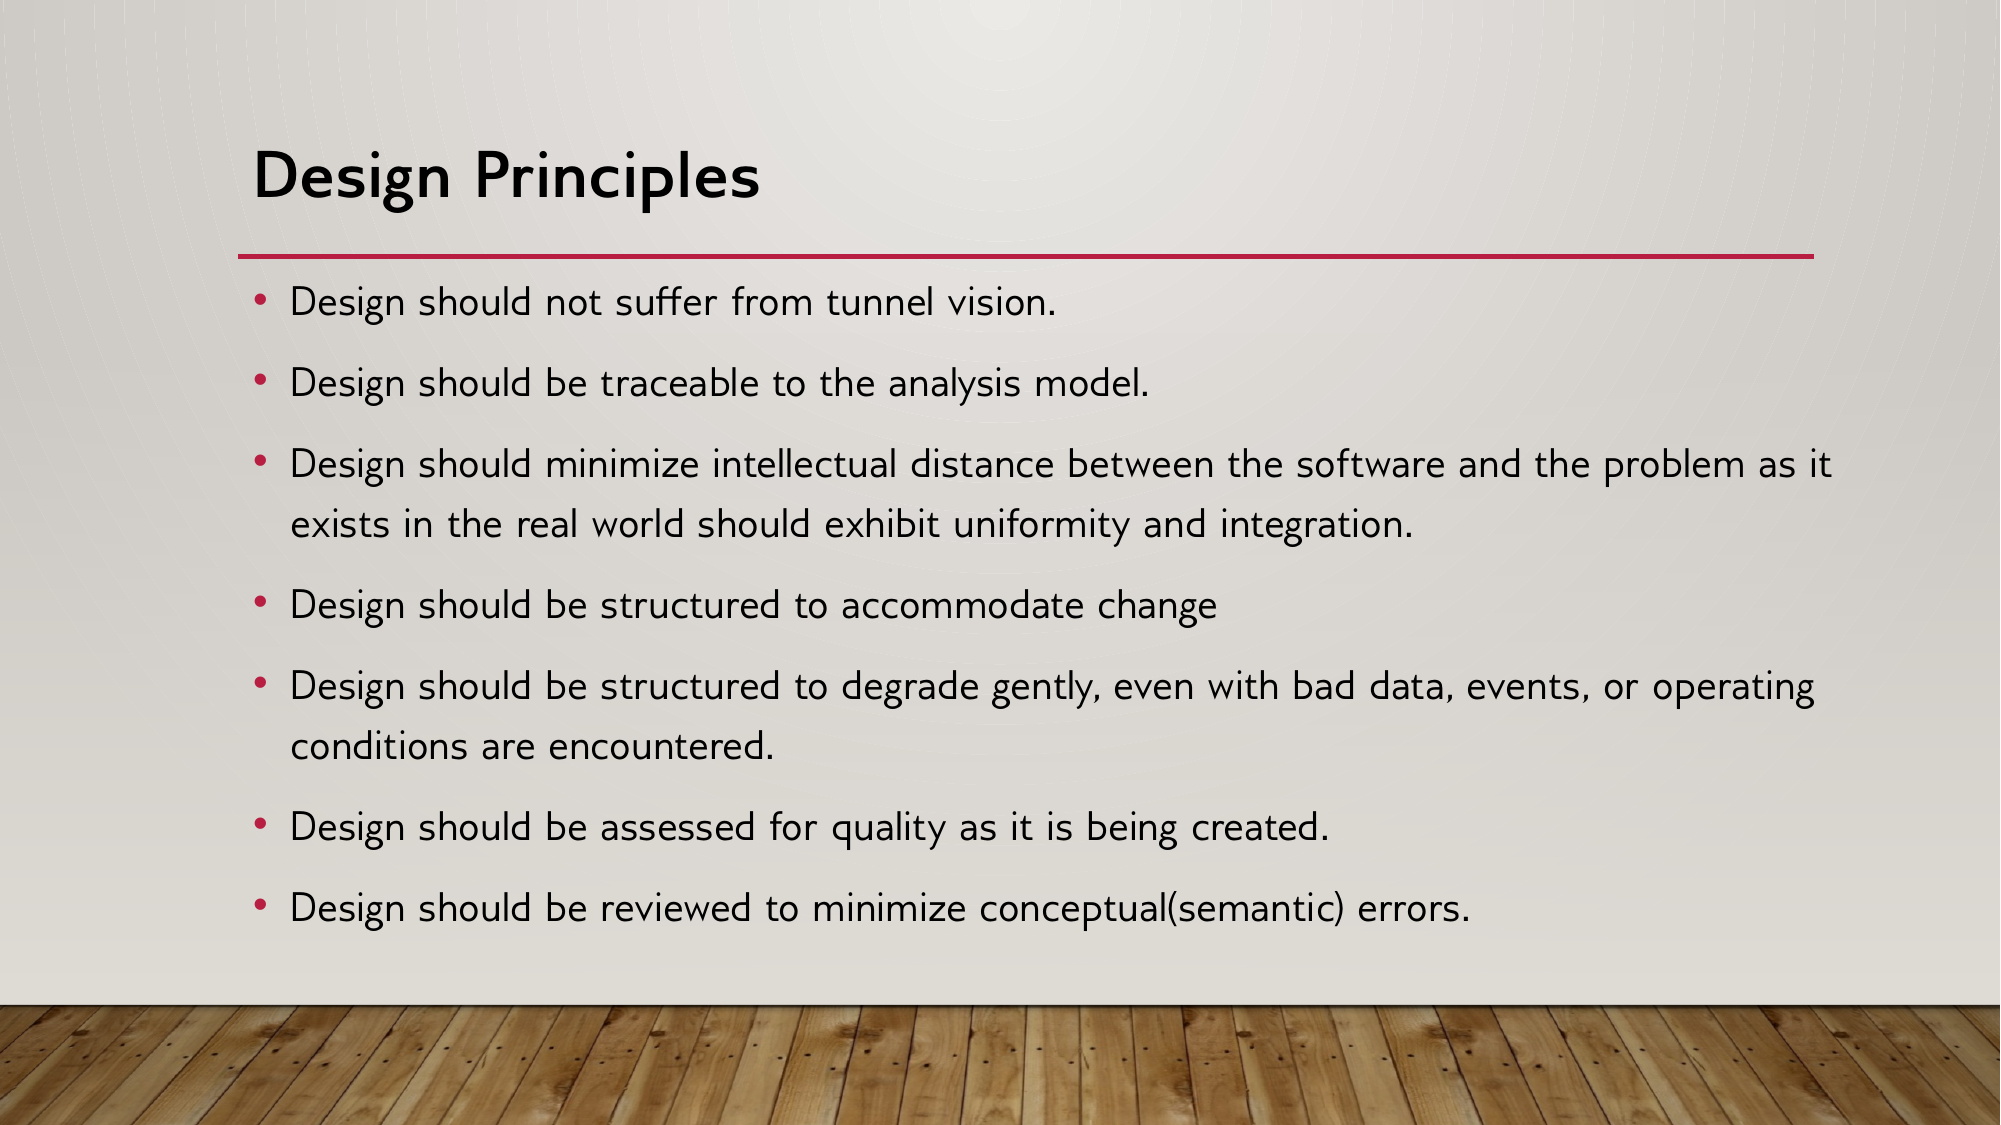

# Design Principles
Design should not suffer from tunnel vision.
Design should be traceable to the analysis model.
Design should minimize intellectual distance between the software and the problem as it exists in the real world should exhibit uniformity and integration.
Design should be structured to accommodate change
Design should be structured to degrade gently, even with bad data, events, or operating conditions are encountered.
Design should be assessed for quality as it is being created.
Design should be reviewed to minimize conceptual(semantic) errors.